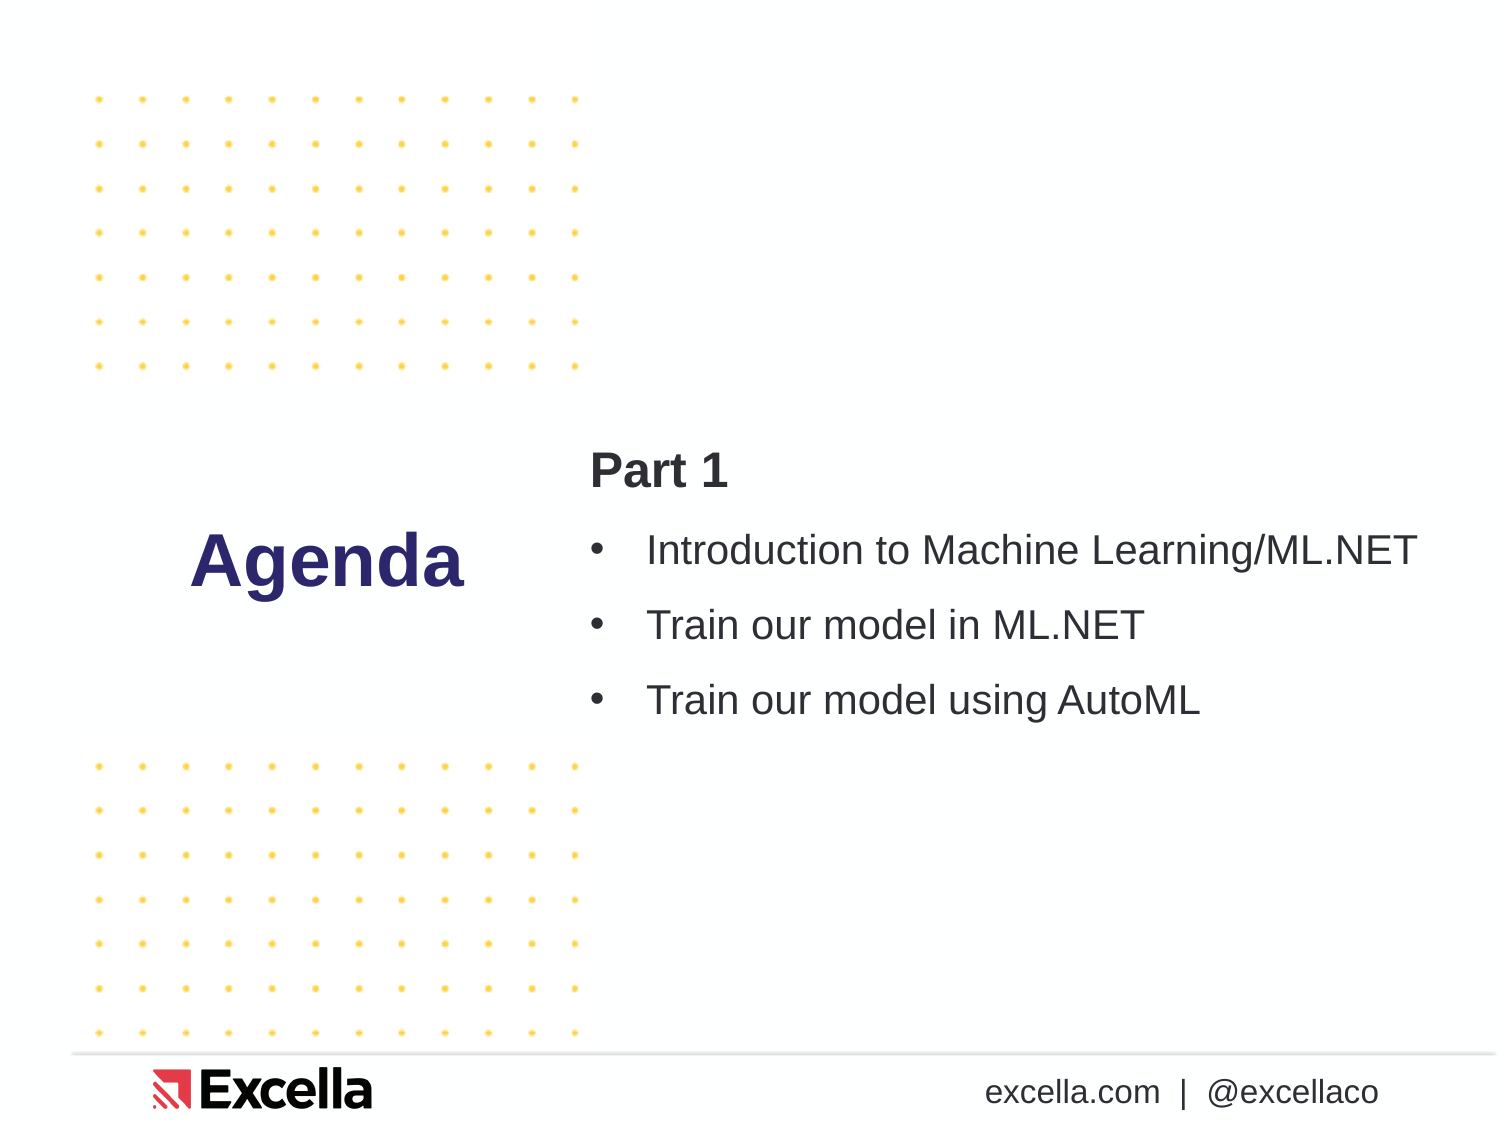

# Agenda
Part 1
Introduction to Machine Learning/ML.NET
Train our model in ML.NET
Train our model using AutoML